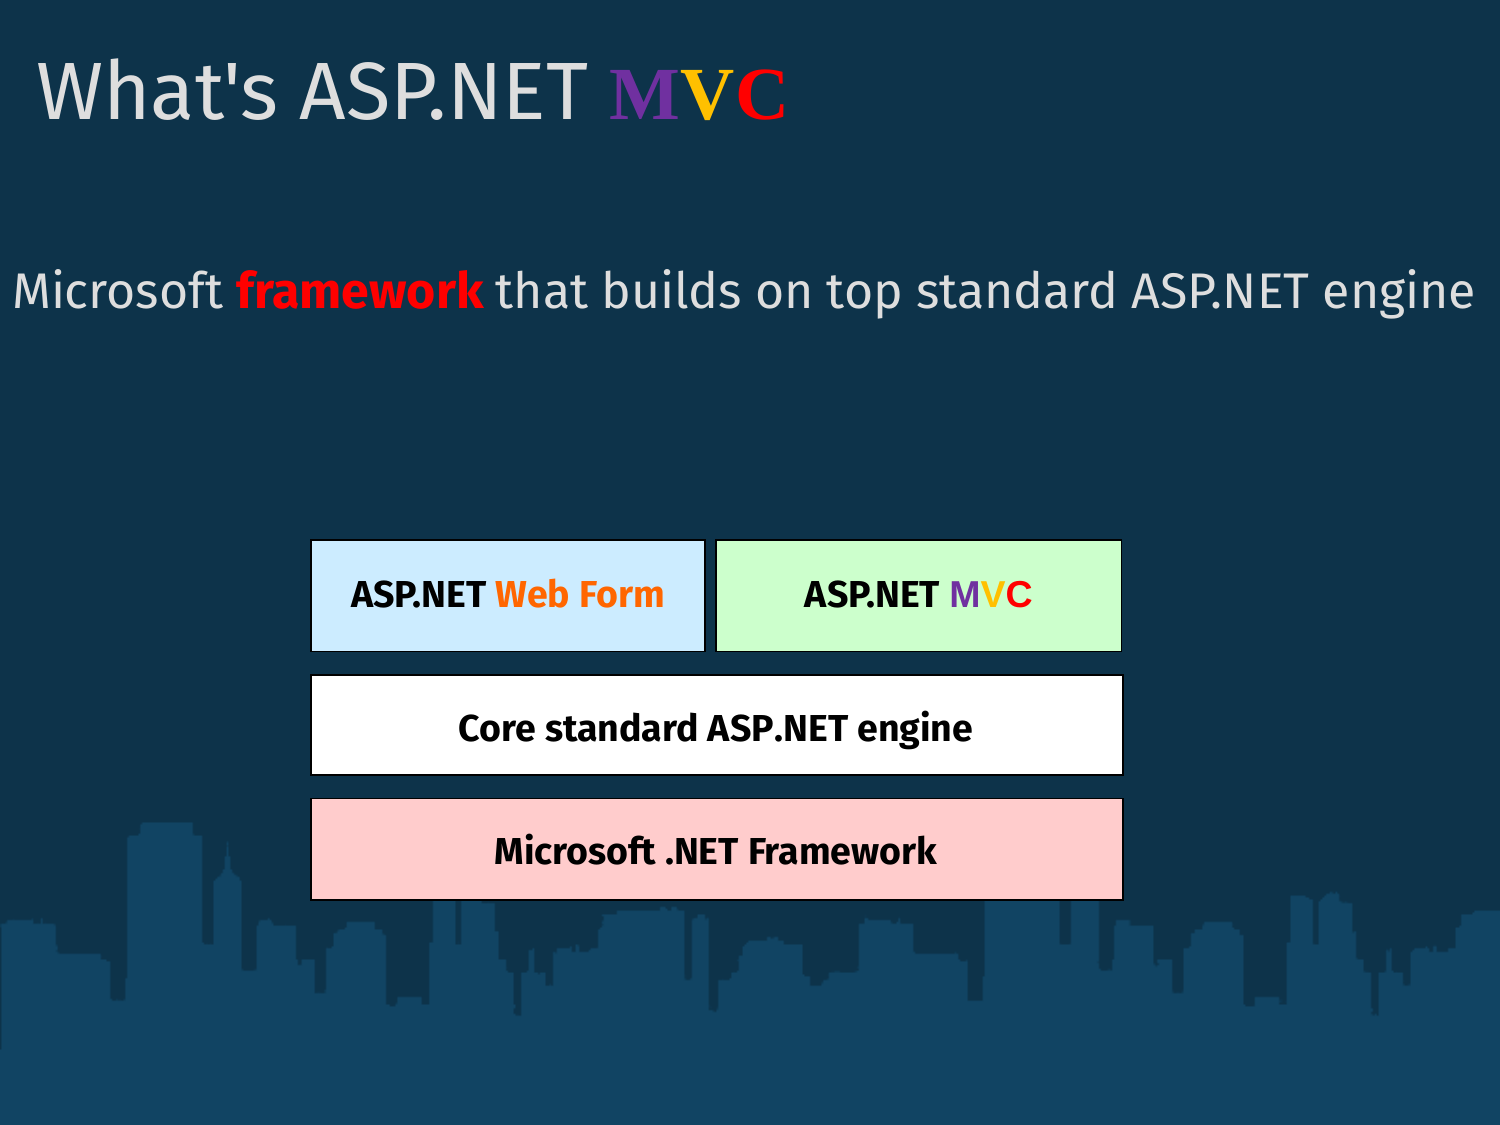

# What's ASP.NET MVC
Microsoft framework that builds on top standard ASP.NET engine

ASP.NET Web Form

ASP.NET MVC

Core standard ASP.NET engine

Microsoft .NET Framework